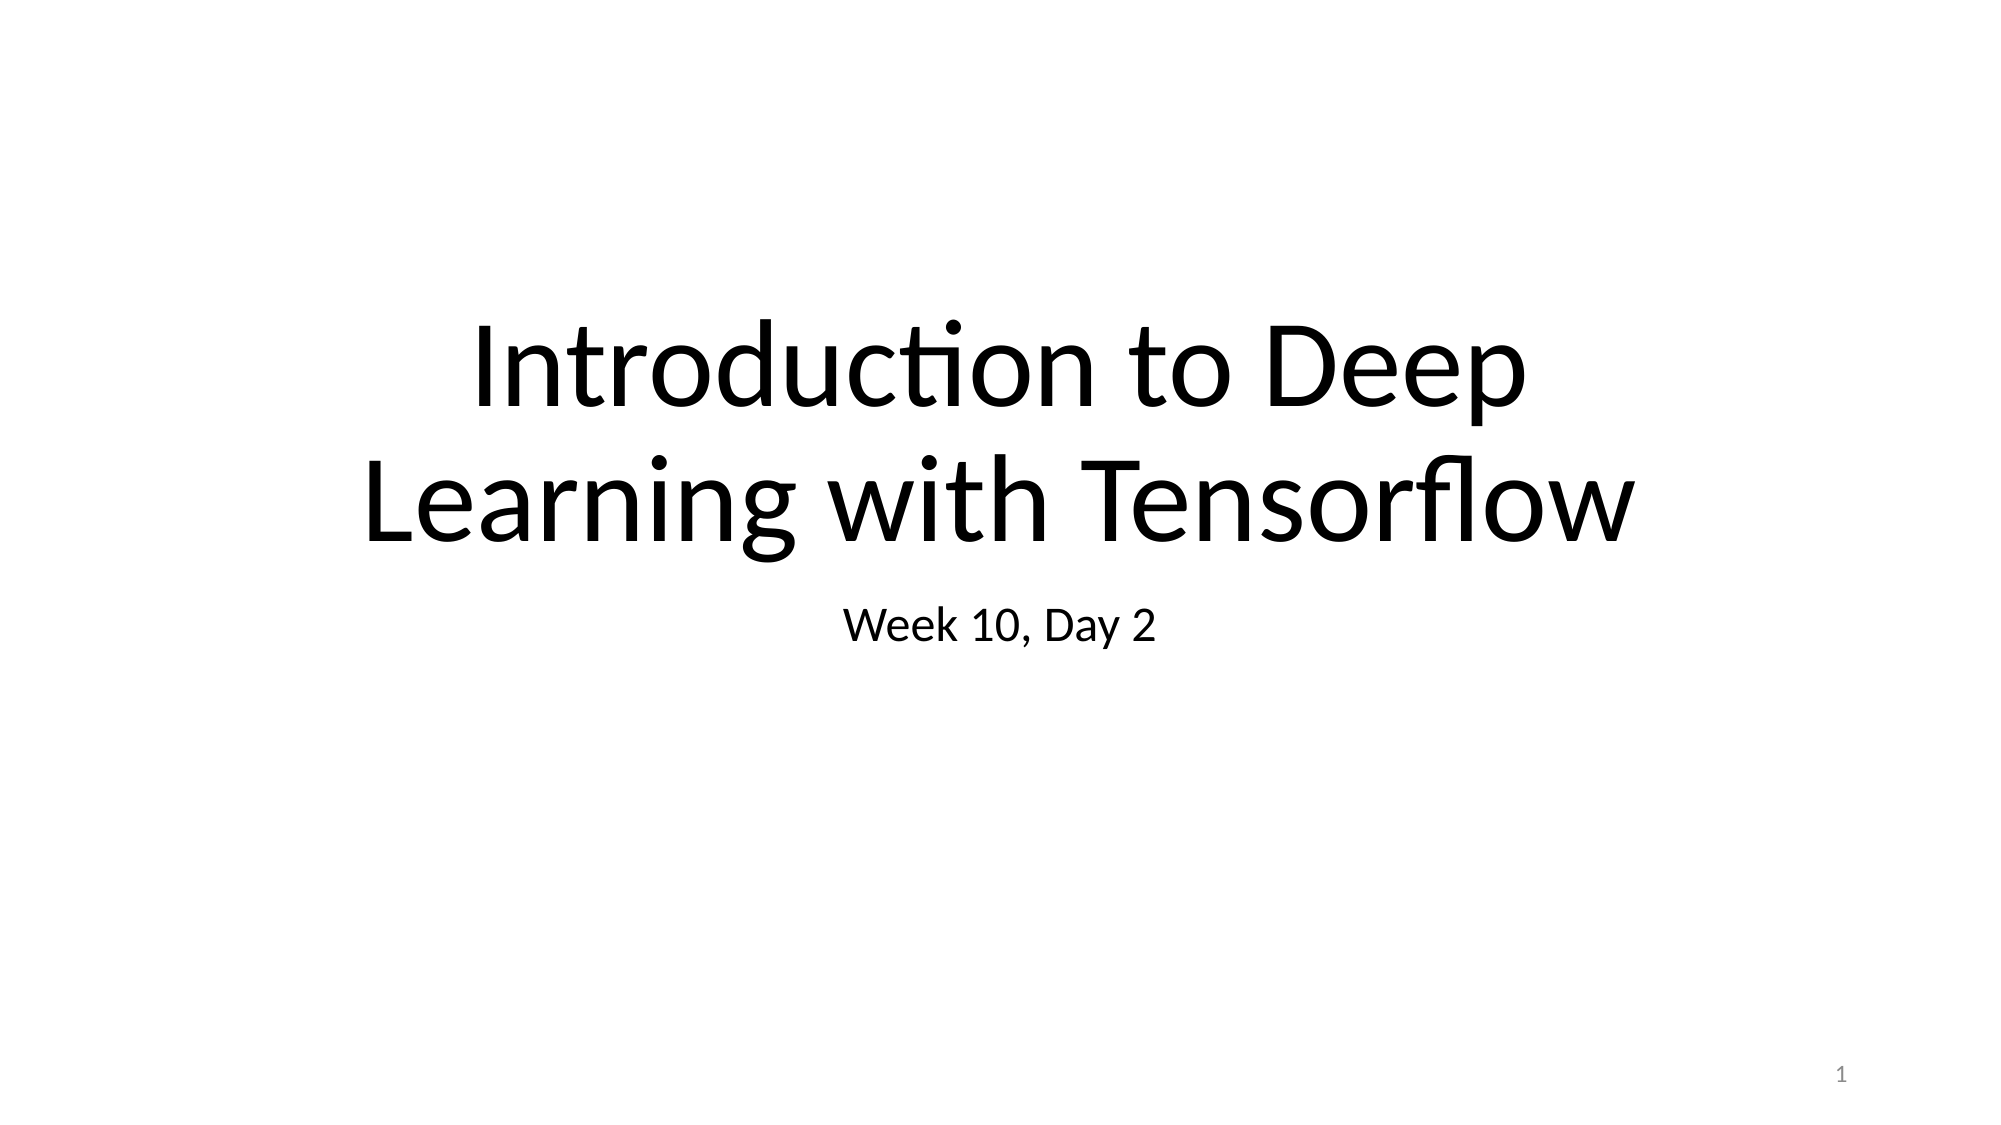

# Introduction to Deep Learning with Tensorflow
Week 10, Day 2
1